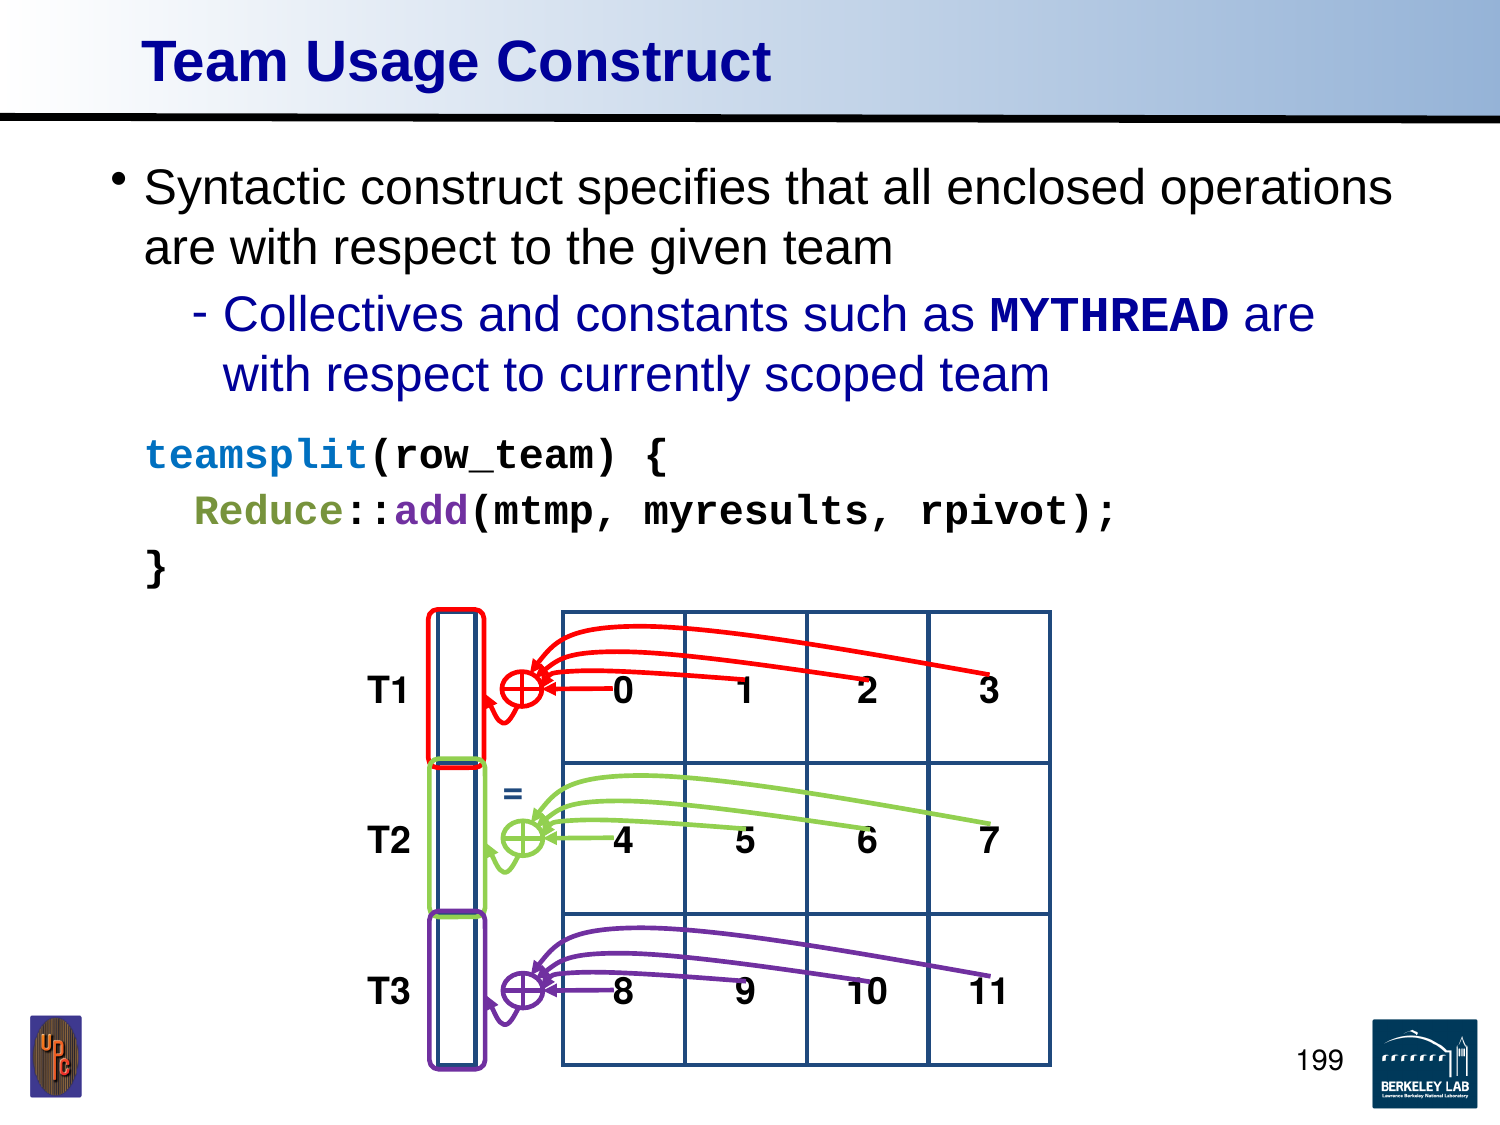

# Team Usage Construct
Syntactic construct specifies that all enclosed operations are with respect to the given team
Collectives and constants such as MYTHREAD are with respect to currently scoped team
	teamsplit(row_team) {
	  Reduce::add(mtmp, myresults, rpivot);
	}

| T1 |
| --- |
| T2 |
| T3 |
|  |
| --- |
|  |
|  |
| 0 | 1 | 2 | 3 |
| --- | --- | --- | --- |
| 4 | 5 | 6 | 7 |
| 8 | 9 | 10 | 11 |

=

199